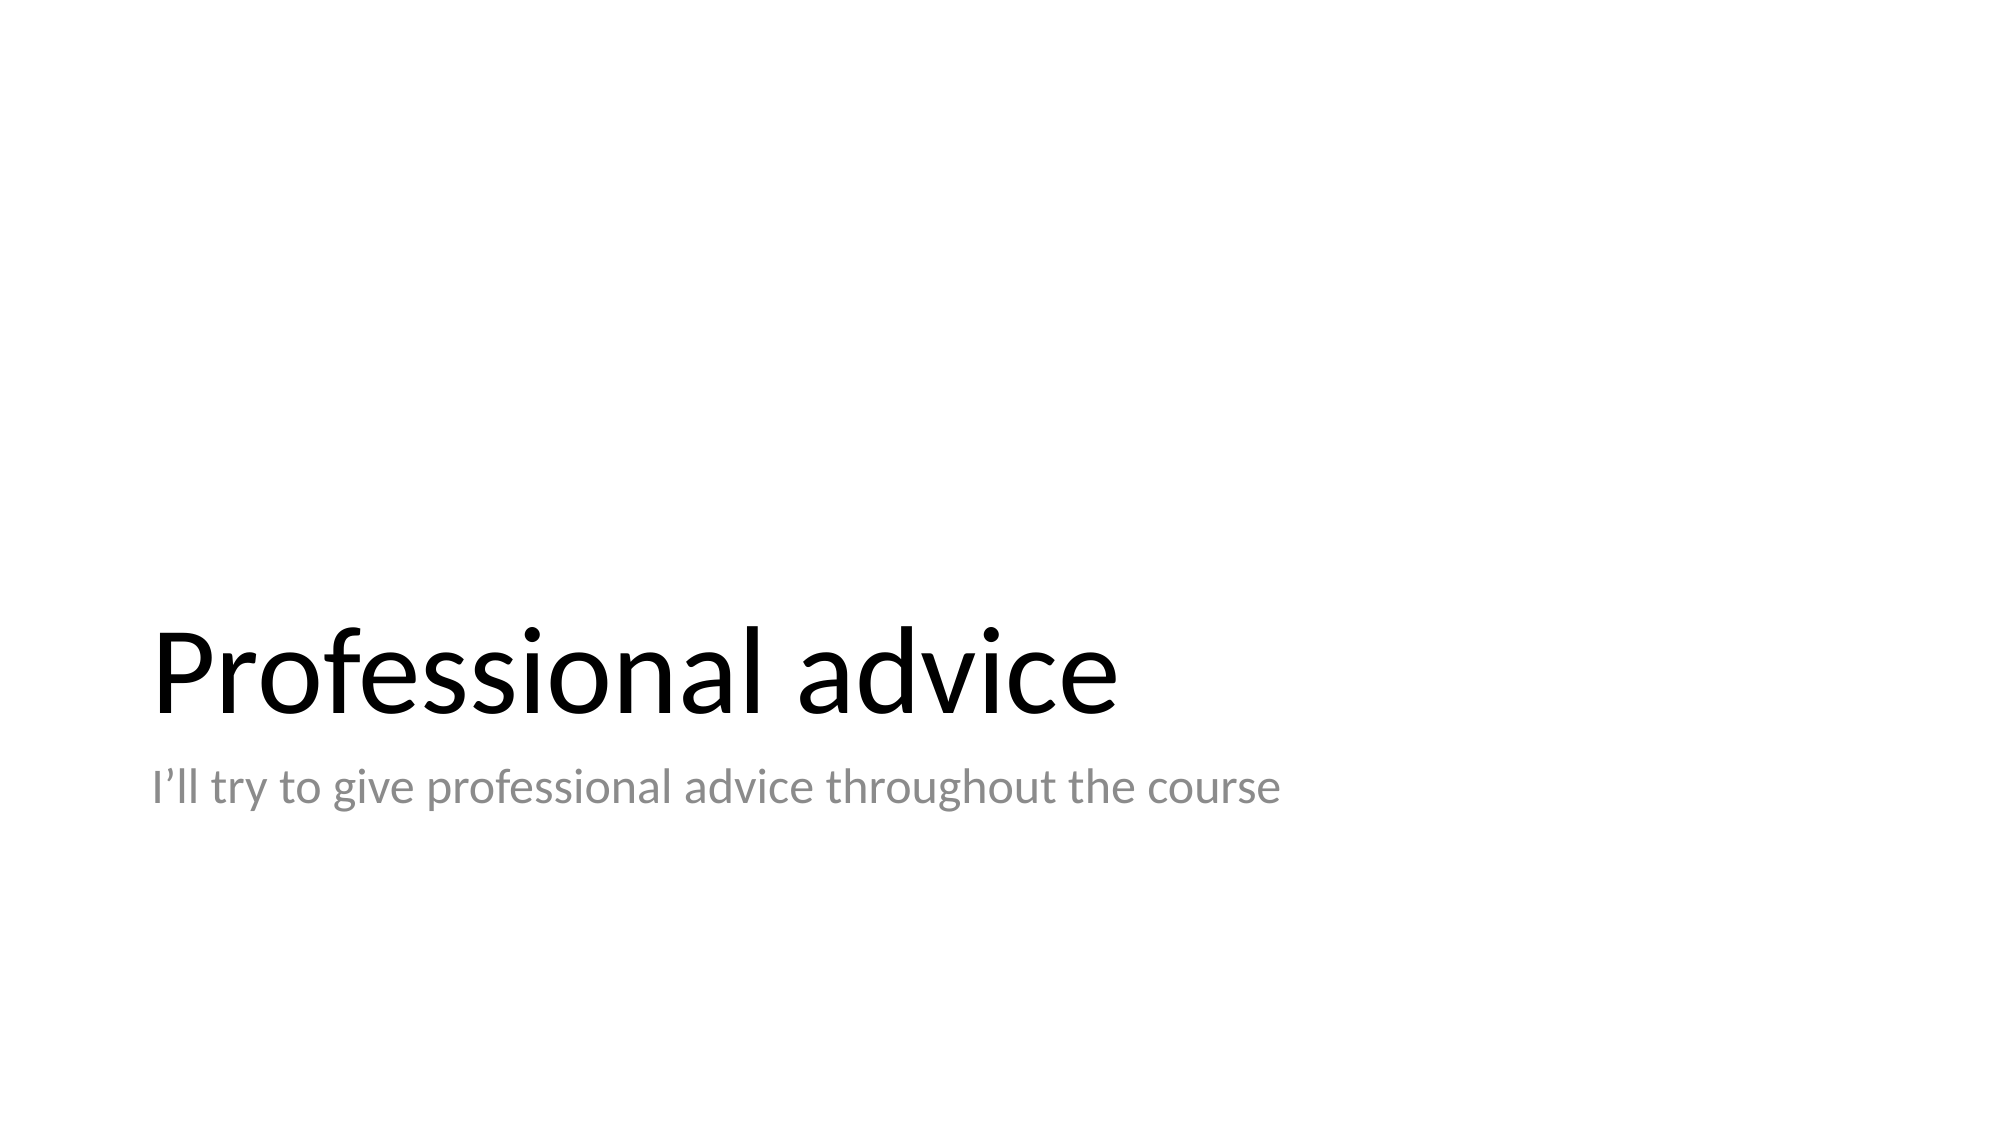

# Professional advice
I’ll try to give professional advice throughout the course